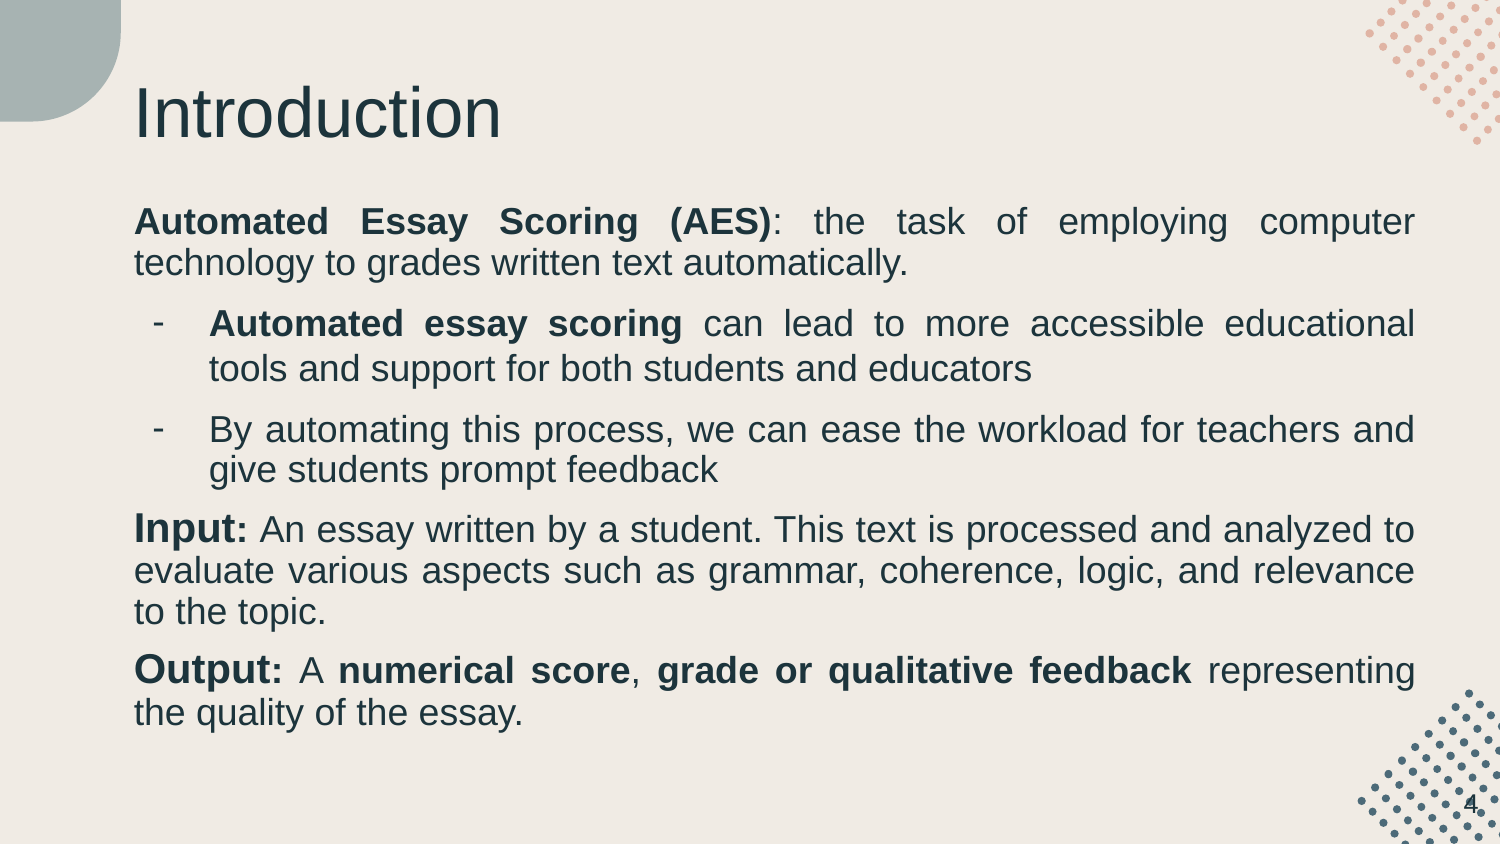

# Introduction
Automated Essay Scoring (AES): the task of employing computer technology to grades written text automatically.
Automated essay scoring can lead to more accessible educational tools and support for both students and educators
By automating this process, we can ease the workload for teachers and give students prompt feedback
Input: An essay written by a student. This text is processed and analyzed to evaluate various aspects such as grammar, coherence, logic, and relevance to the topic.
Output: A numerical score, grade or qualitative feedback representing the quality of the essay.

4